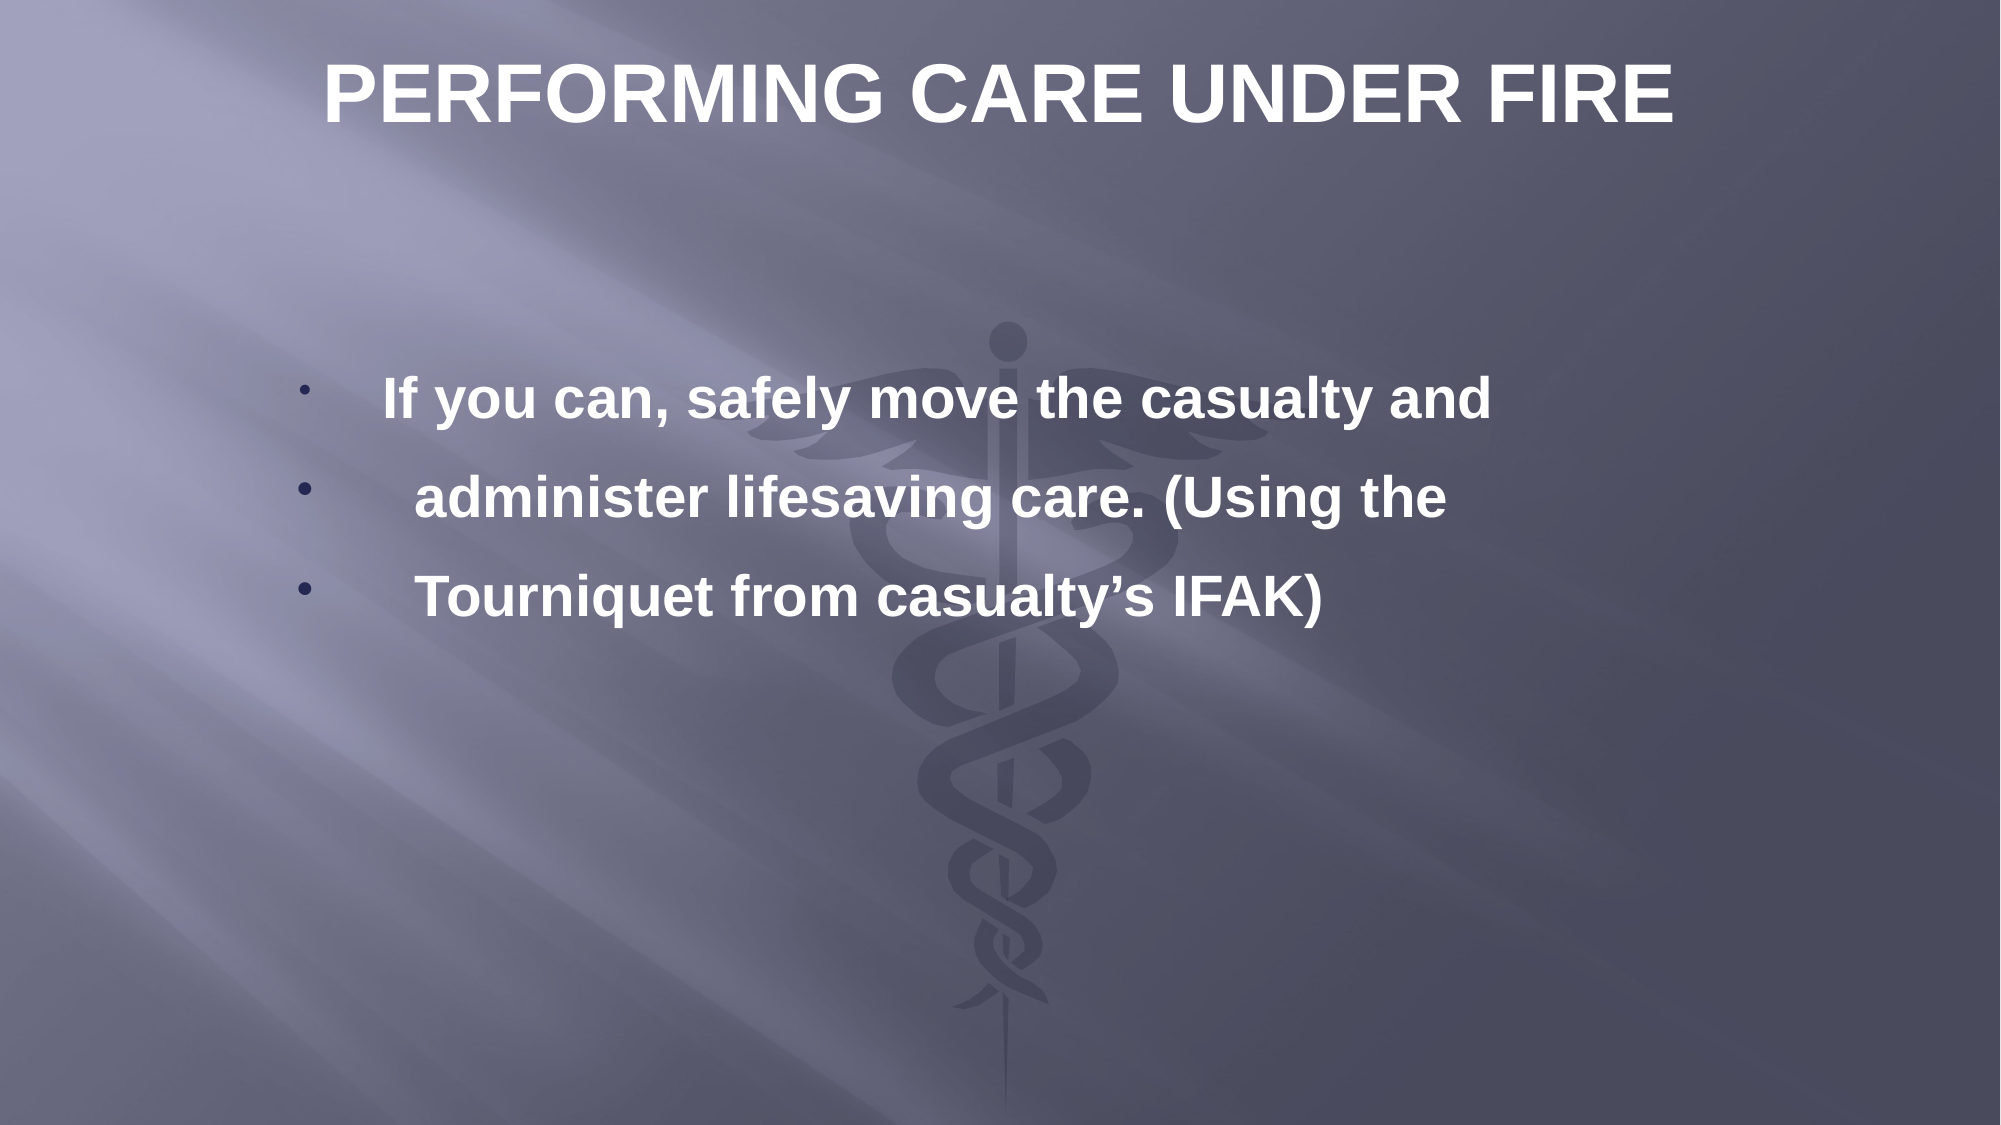

# PERFORMING CARE UNDER FIRE
 If you can, safely move the casualty and
   administer lifesaving care. (Using the
   Tourniquet from casualty’s IFAK)